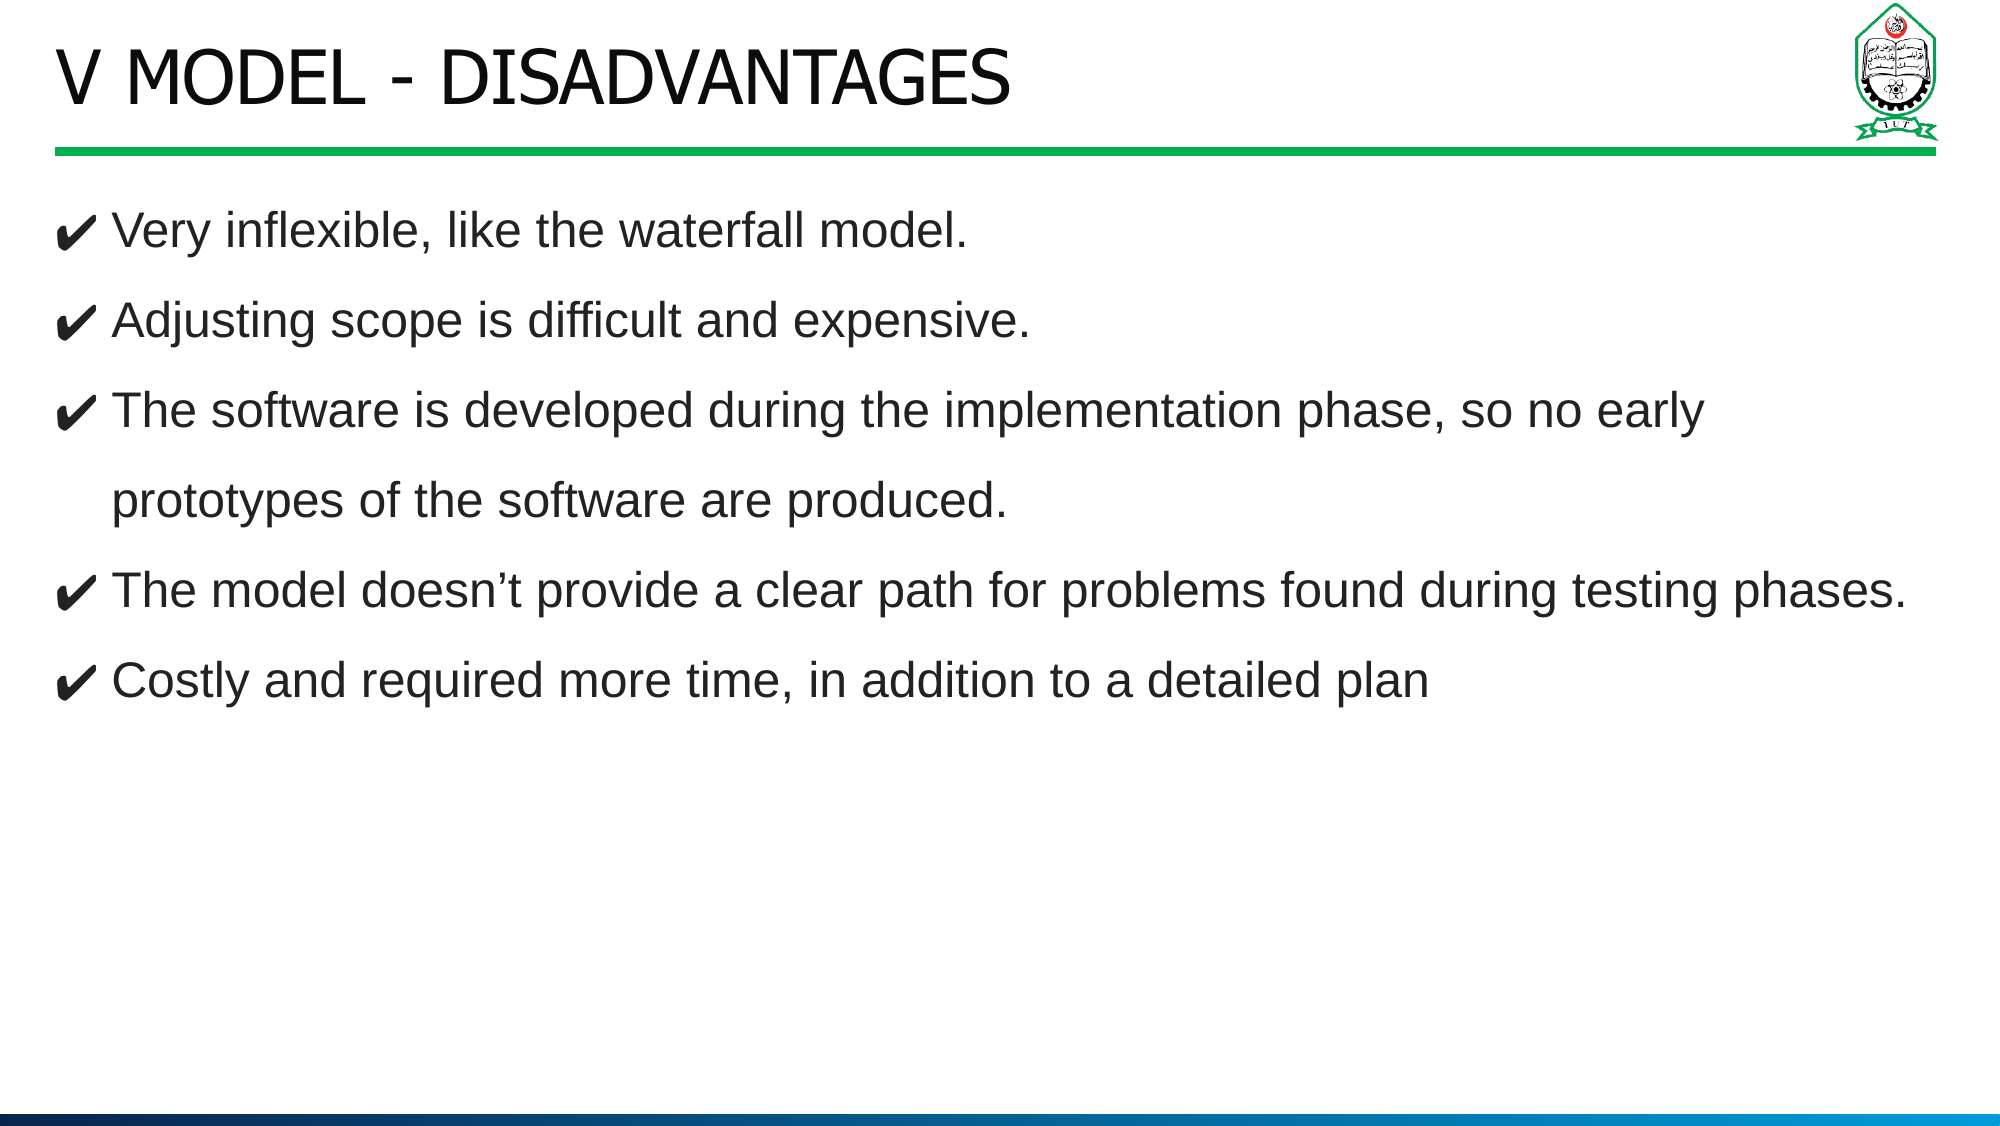

# V Model - Disadvantages
Very inflexible, like the waterfall model.
Adjusting scope is difficult and expensive.
The software is developed during the implementation phase, so no early prototypes of the software are produced.
The model doesn’t provide a clear path for problems found during testing phases.
Costly and required more time, in addition to a detailed plan